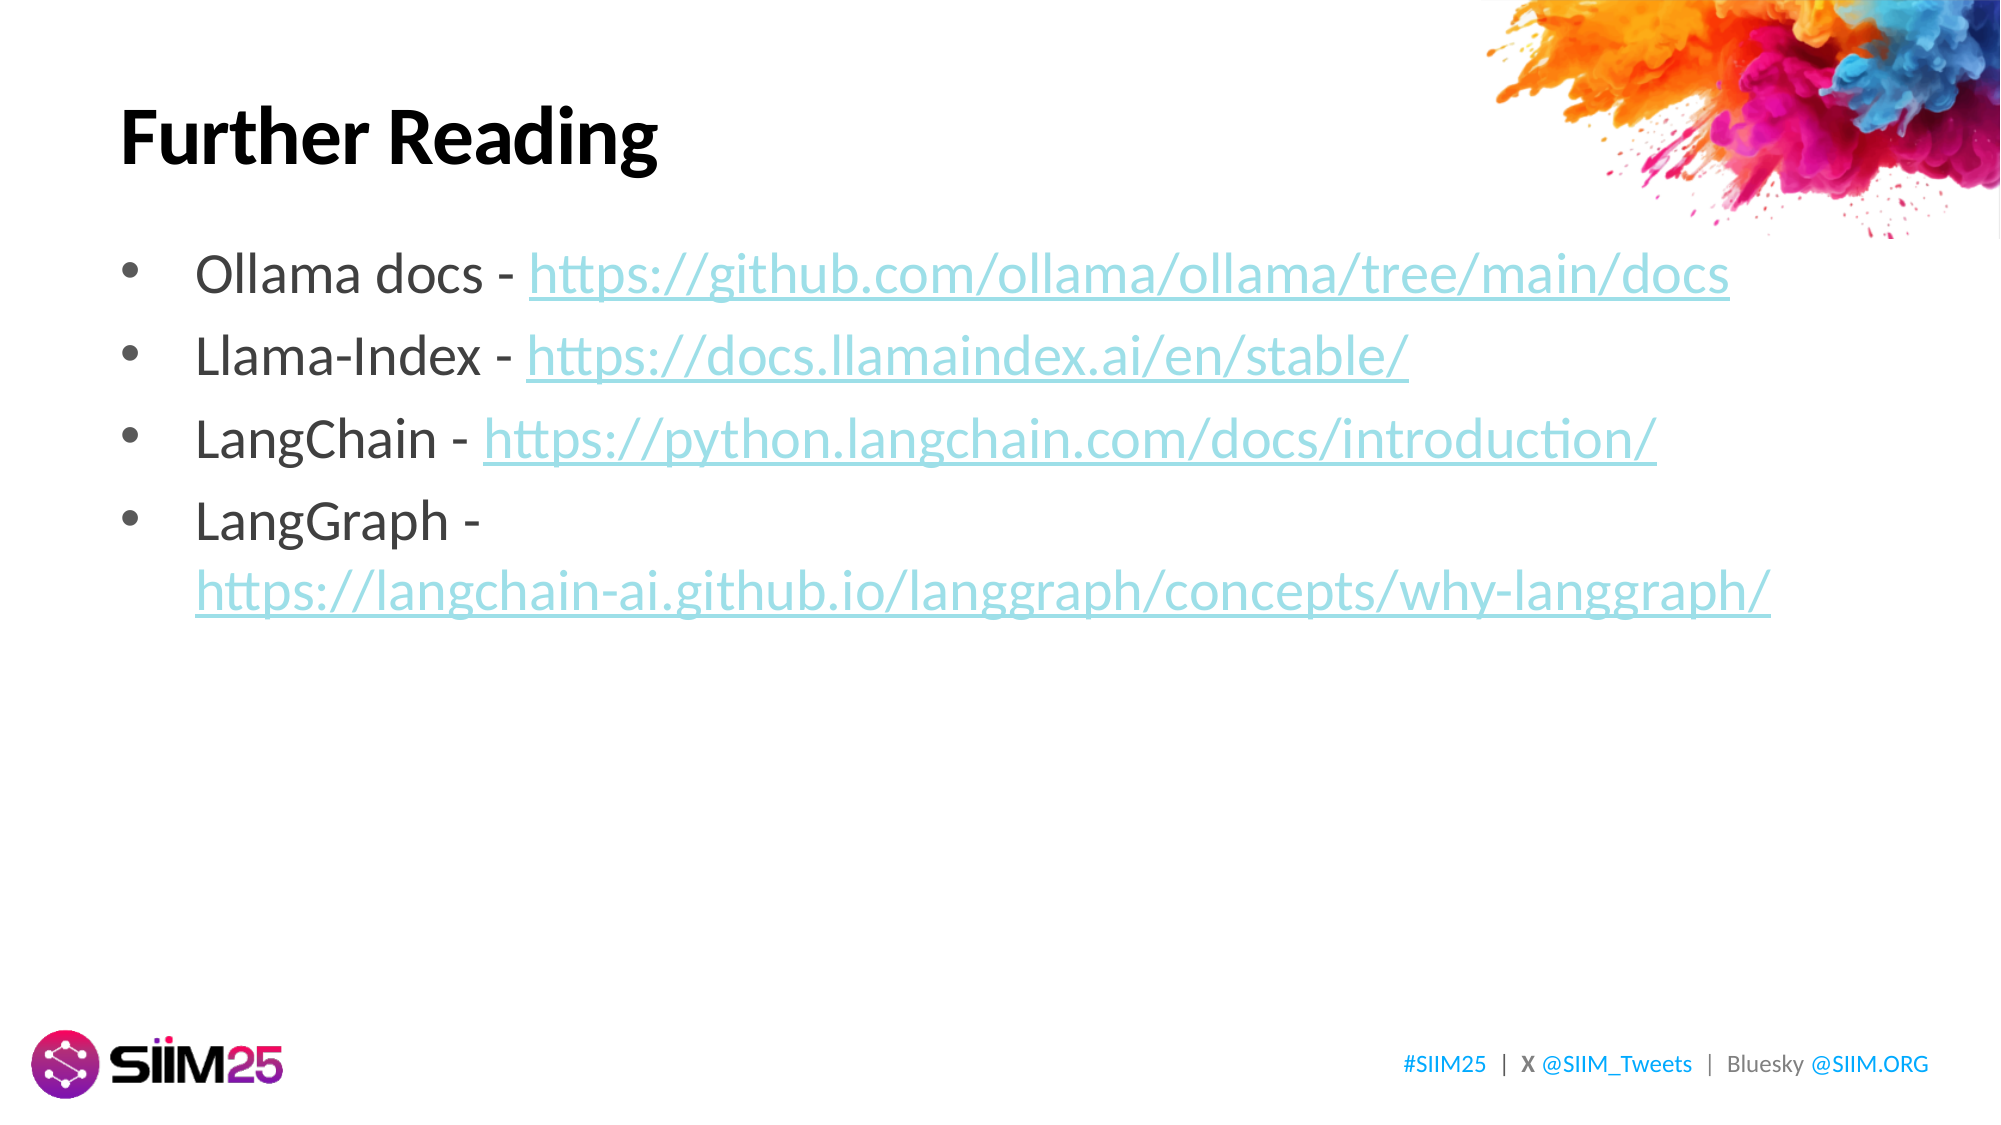

# Further Reading
Ollama docs - https://github.com/ollama/ollama/tree/main/docs
Llama-Index - https://docs.llamaindex.ai/en/stable/
LangChain - https://python.langchain.com/docs/introduction/
LangGraph - https://langchain-ai.github.io/langgraph/concepts/why-langgraph/

#SIIM25  |  X @SIIM_Tweets  |  Bluesky @SIIM.ORG